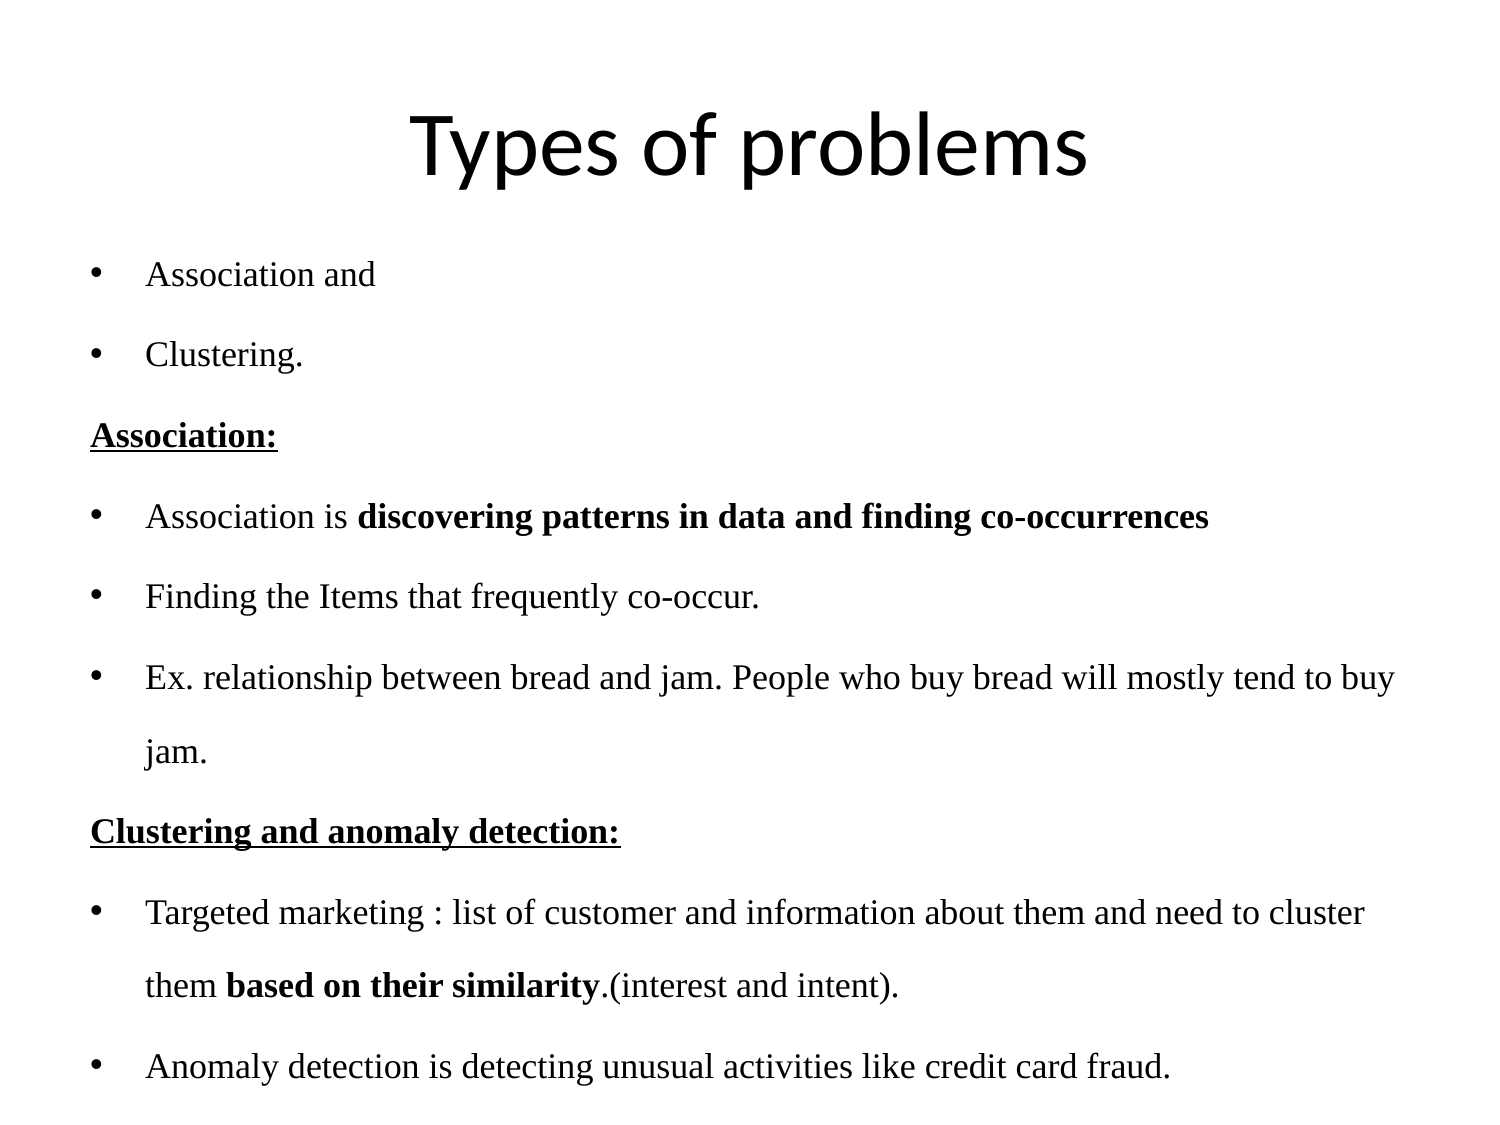

# Types of problems
Association and
Clustering.
Association:
Association is discovering patterns in data and finding co-occurrences
Finding the Items that frequently co-occur.
Ex. relationship between bread and jam. People who buy bread will mostly tend to buy jam.
Clustering and anomaly detection:
Targeted marketing : list of customer and information about them and need to cluster them based on their similarity.(interest and intent).
Anomaly detection is detecting unusual activities like credit card fraud.